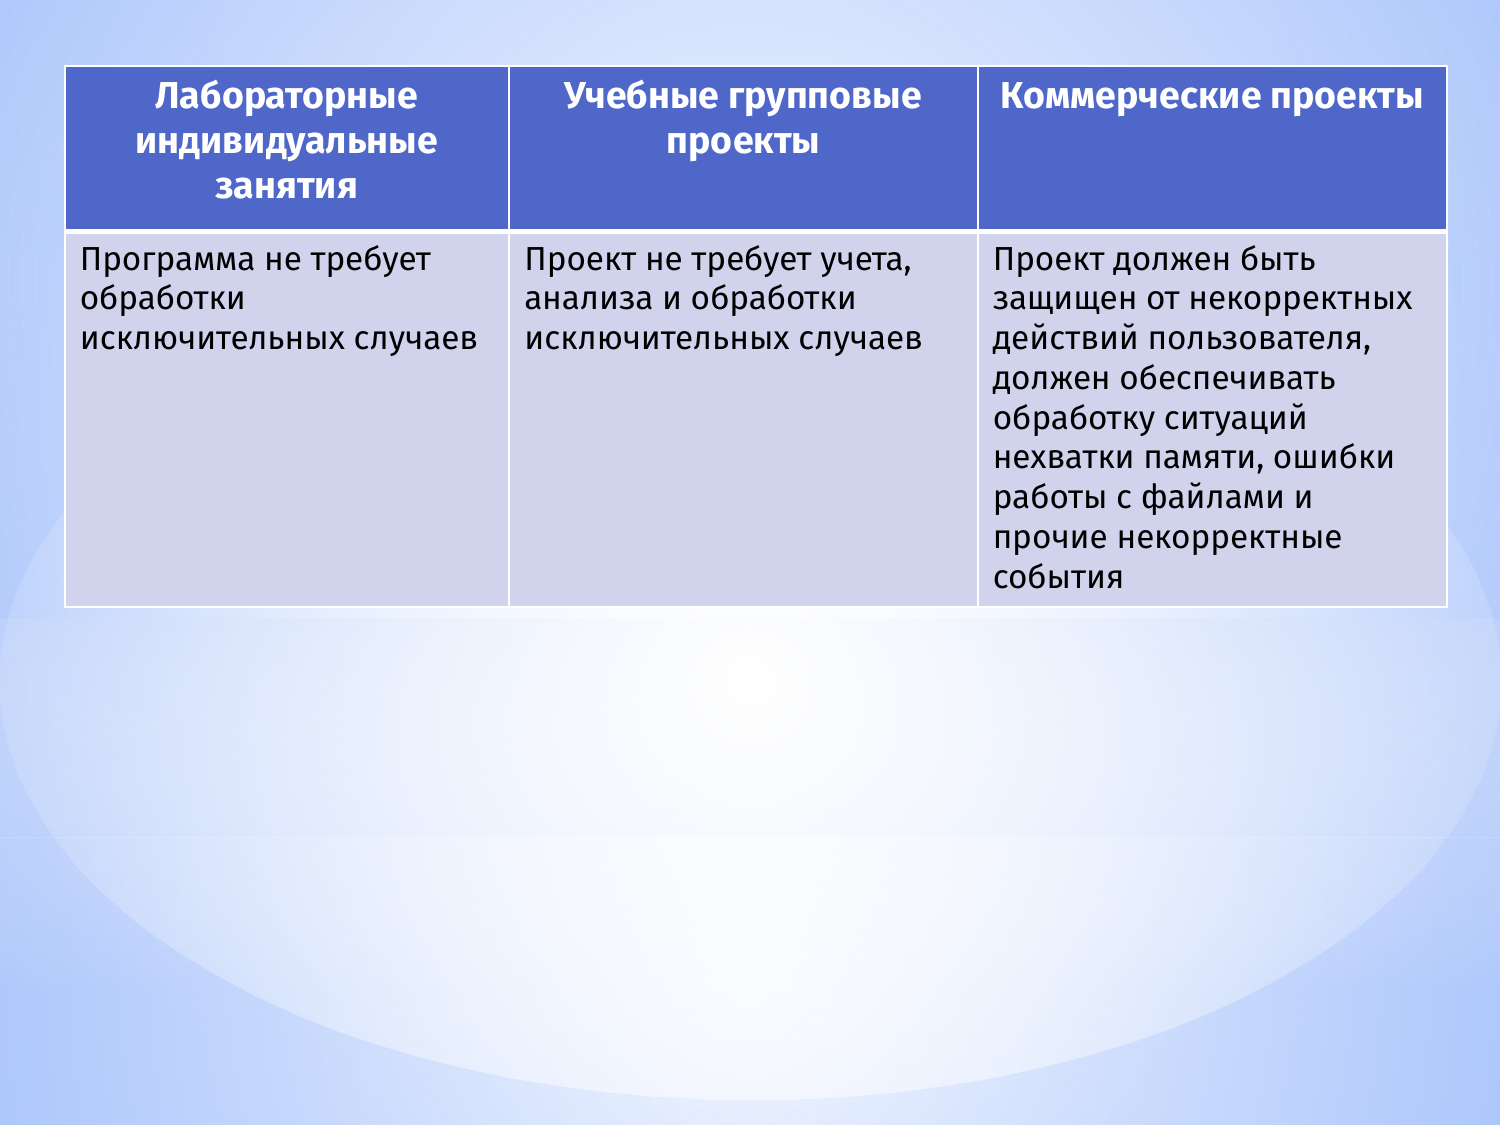

| Лабораторные индивидуальные занятия | Учебные групповые проекты | Коммерческие проекты |
| --- | --- | --- |
| Программа не требует обработки исключительных случаев | Проект не требует учета, анализа и обработки исключительных случаев | Проект должен быть защищен от некорректных действий пользователя, должен обеспечивать обработку ситуаций нехватки памяти, ошибки работы с файлами и прочие некорректные события |